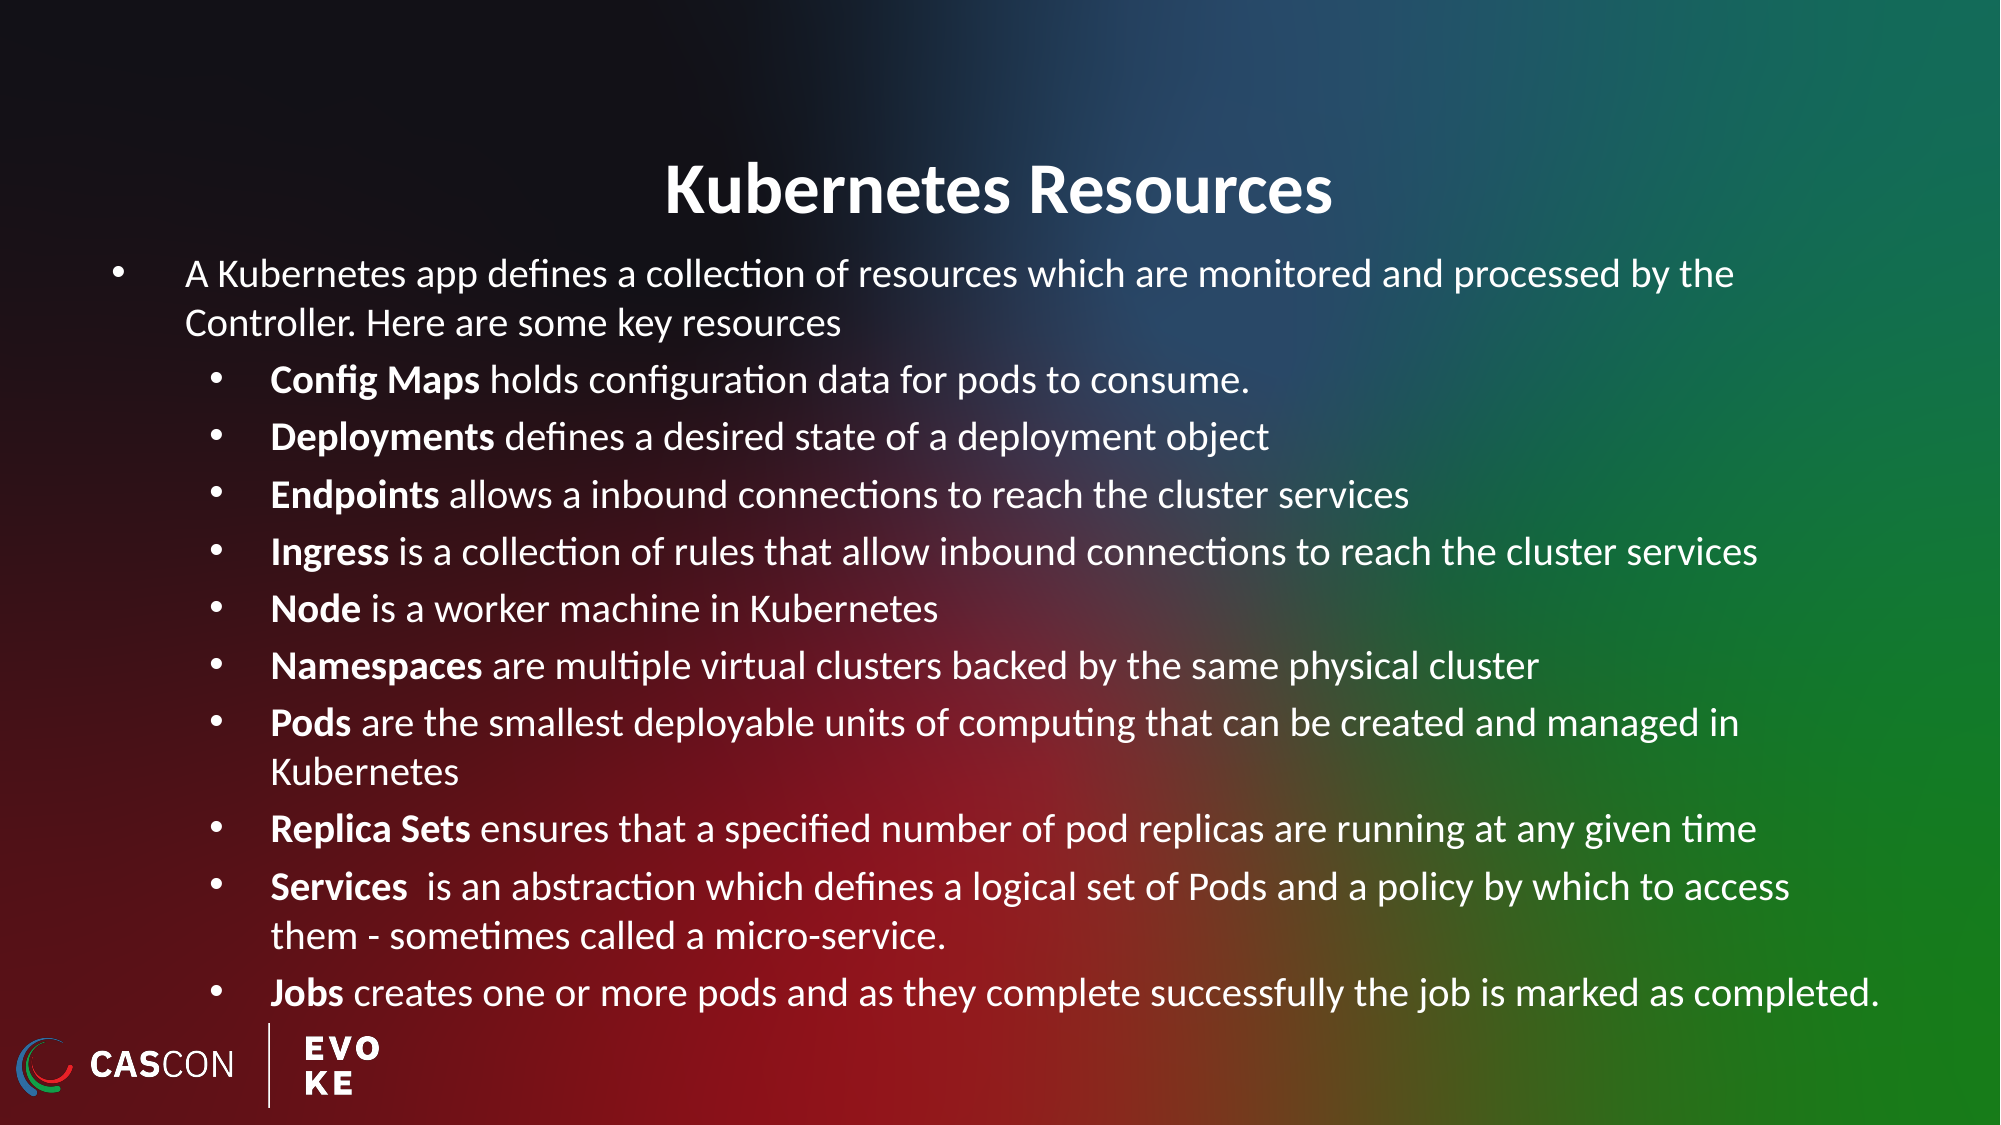

# Kubernetes Resources
A Kubernetes app defines a collection of resources which are monitored and processed by the Controller. Here are some key resources
Config Maps holds configuration data for pods to consume.
Deployments defines a desired state of a deployment object
Endpoints allows a inbound connections to reach the cluster services
Ingress is a collection of rules that allow inbound connections to reach the cluster services
Node is a worker machine in Kubernetes
Namespaces are multiple virtual clusters backed by the same physical cluster
Pods are the smallest deployable units of computing that can be created and managed in Kubernetes
Replica Sets ensures that a specified number of pod replicas are running at any given time
Services  is an abstraction which defines a logical set of Pods and a policy by which to access them - sometimes called a micro-service.
Jobs creates one or more pods and as they complete successfully the job is marked as completed.